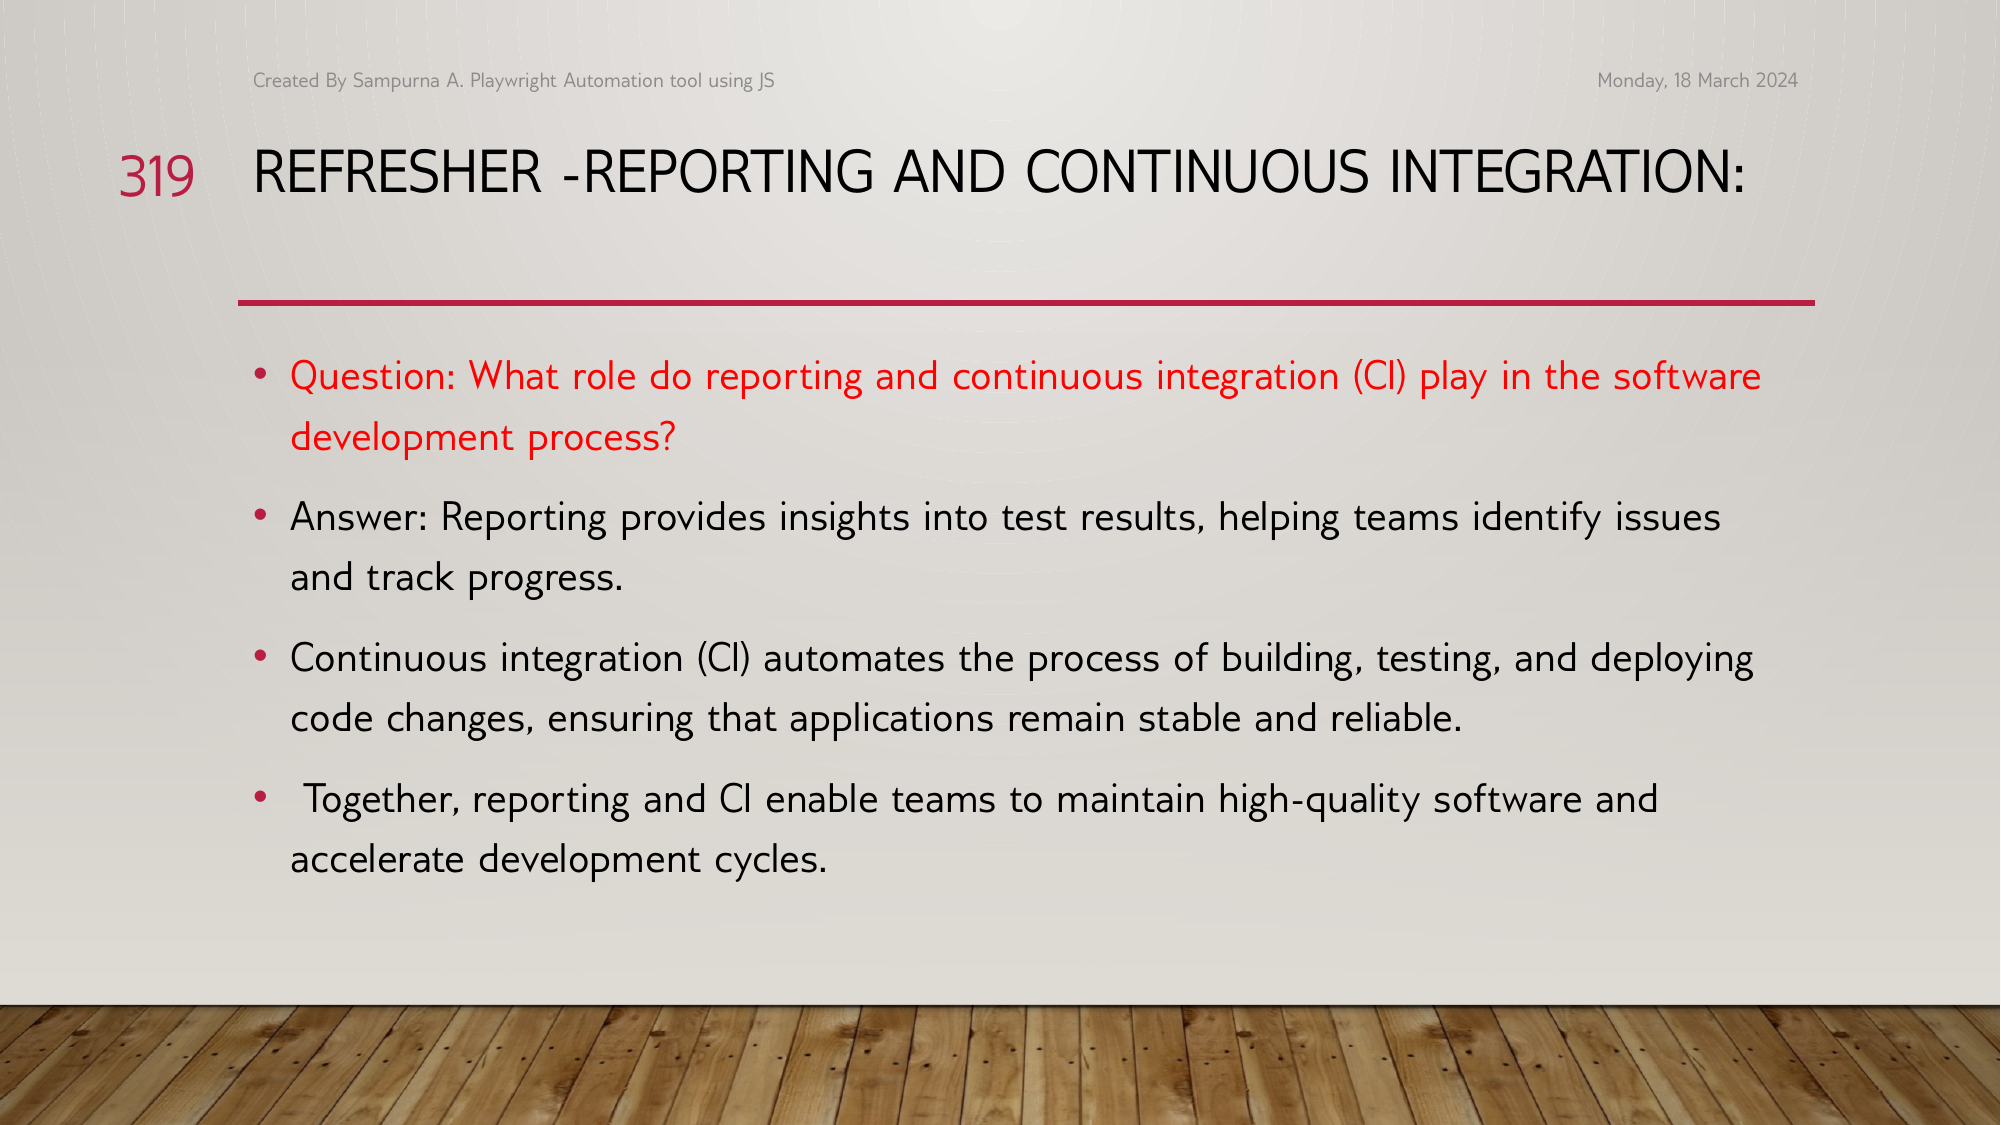

Created By Sampurna A. Playwright Automation tool using JS
Monday, 18 March 2024
319
# refresher -Reporting and Continuous Integration:
Question: What role do reporting and continuous integration (CI) play in the software development process?
Answer: Reporting provides insights into test results, helping teams identify issues and track progress.
Continuous integration (CI) automates the process of building, testing, and deploying code changes, ensuring that applications remain stable and reliable.
 Together, reporting and CI enable teams to maintain high-quality software and accelerate development cycles.